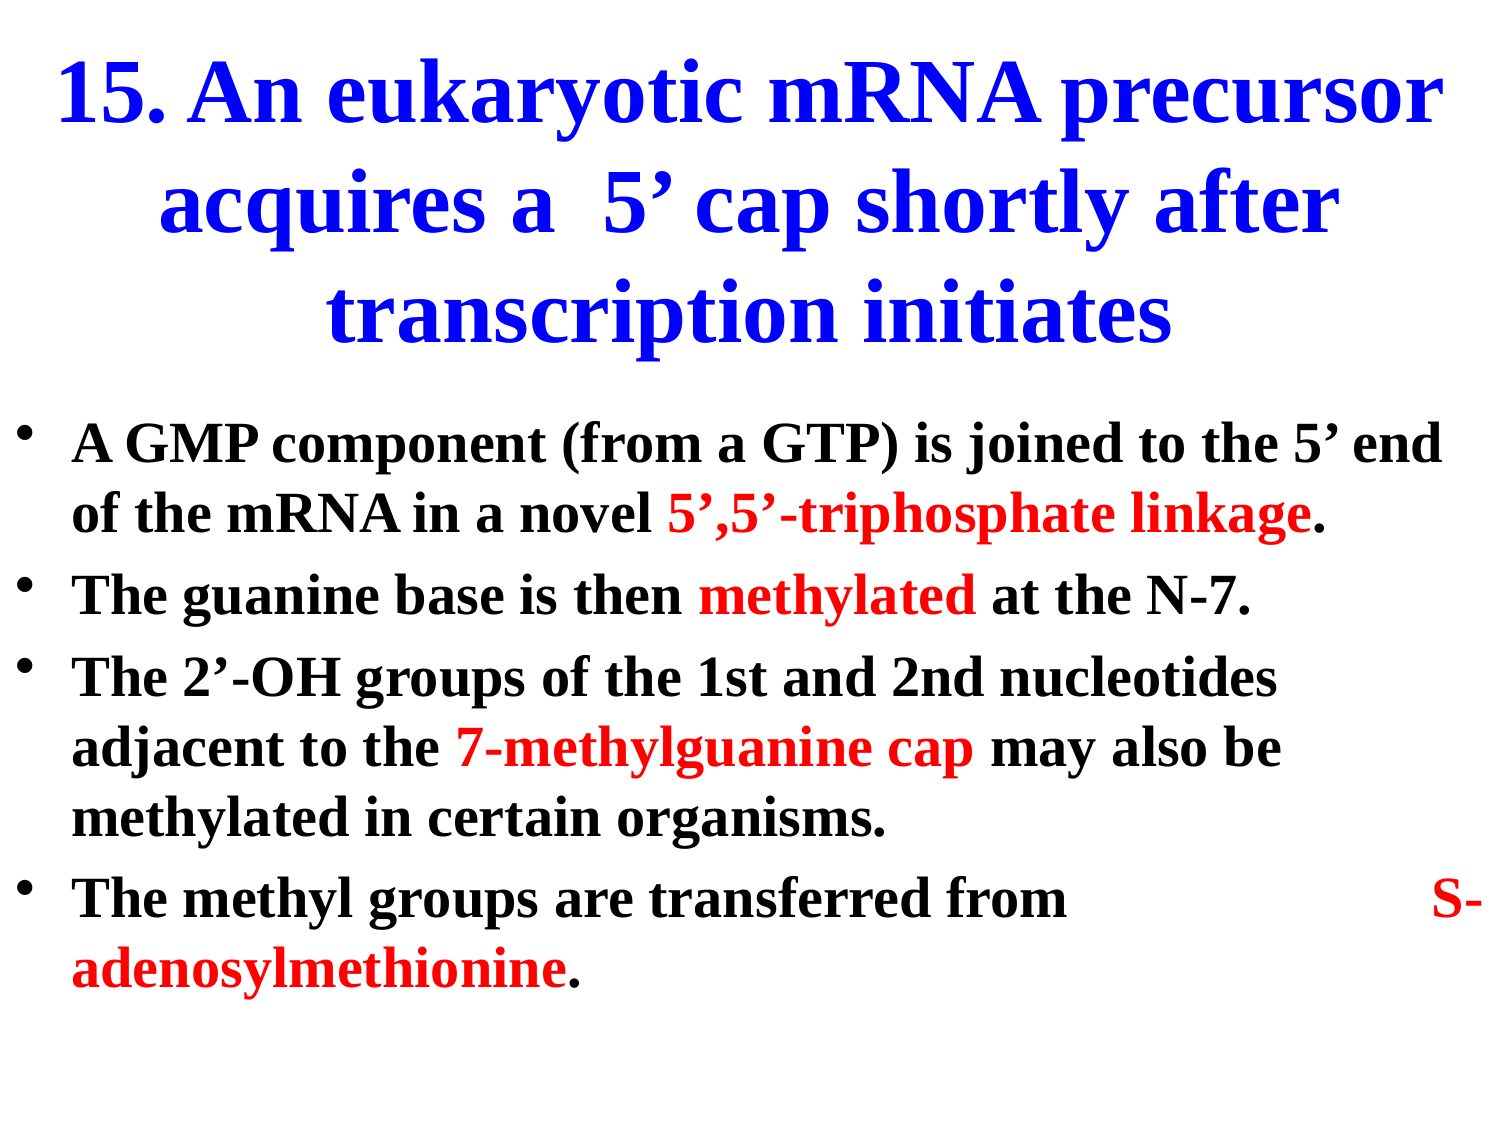

# 15. An eukaryotic mRNA precursor acquires a  5’ cap shortly after transcription initiates
A GMP component (from a GTP) is joined to the 5’ end of the mRNA in a novel 5’,5’-triphosphate linkage.
The guanine base is then methylated at the N-7.
The 2’-OH groups of the 1st and 2nd nucleotides adjacent to the 7-methylguanine cap may also be methylated in certain organisms.
The methyl groups are transferred from                         S-adenosylmethionine.